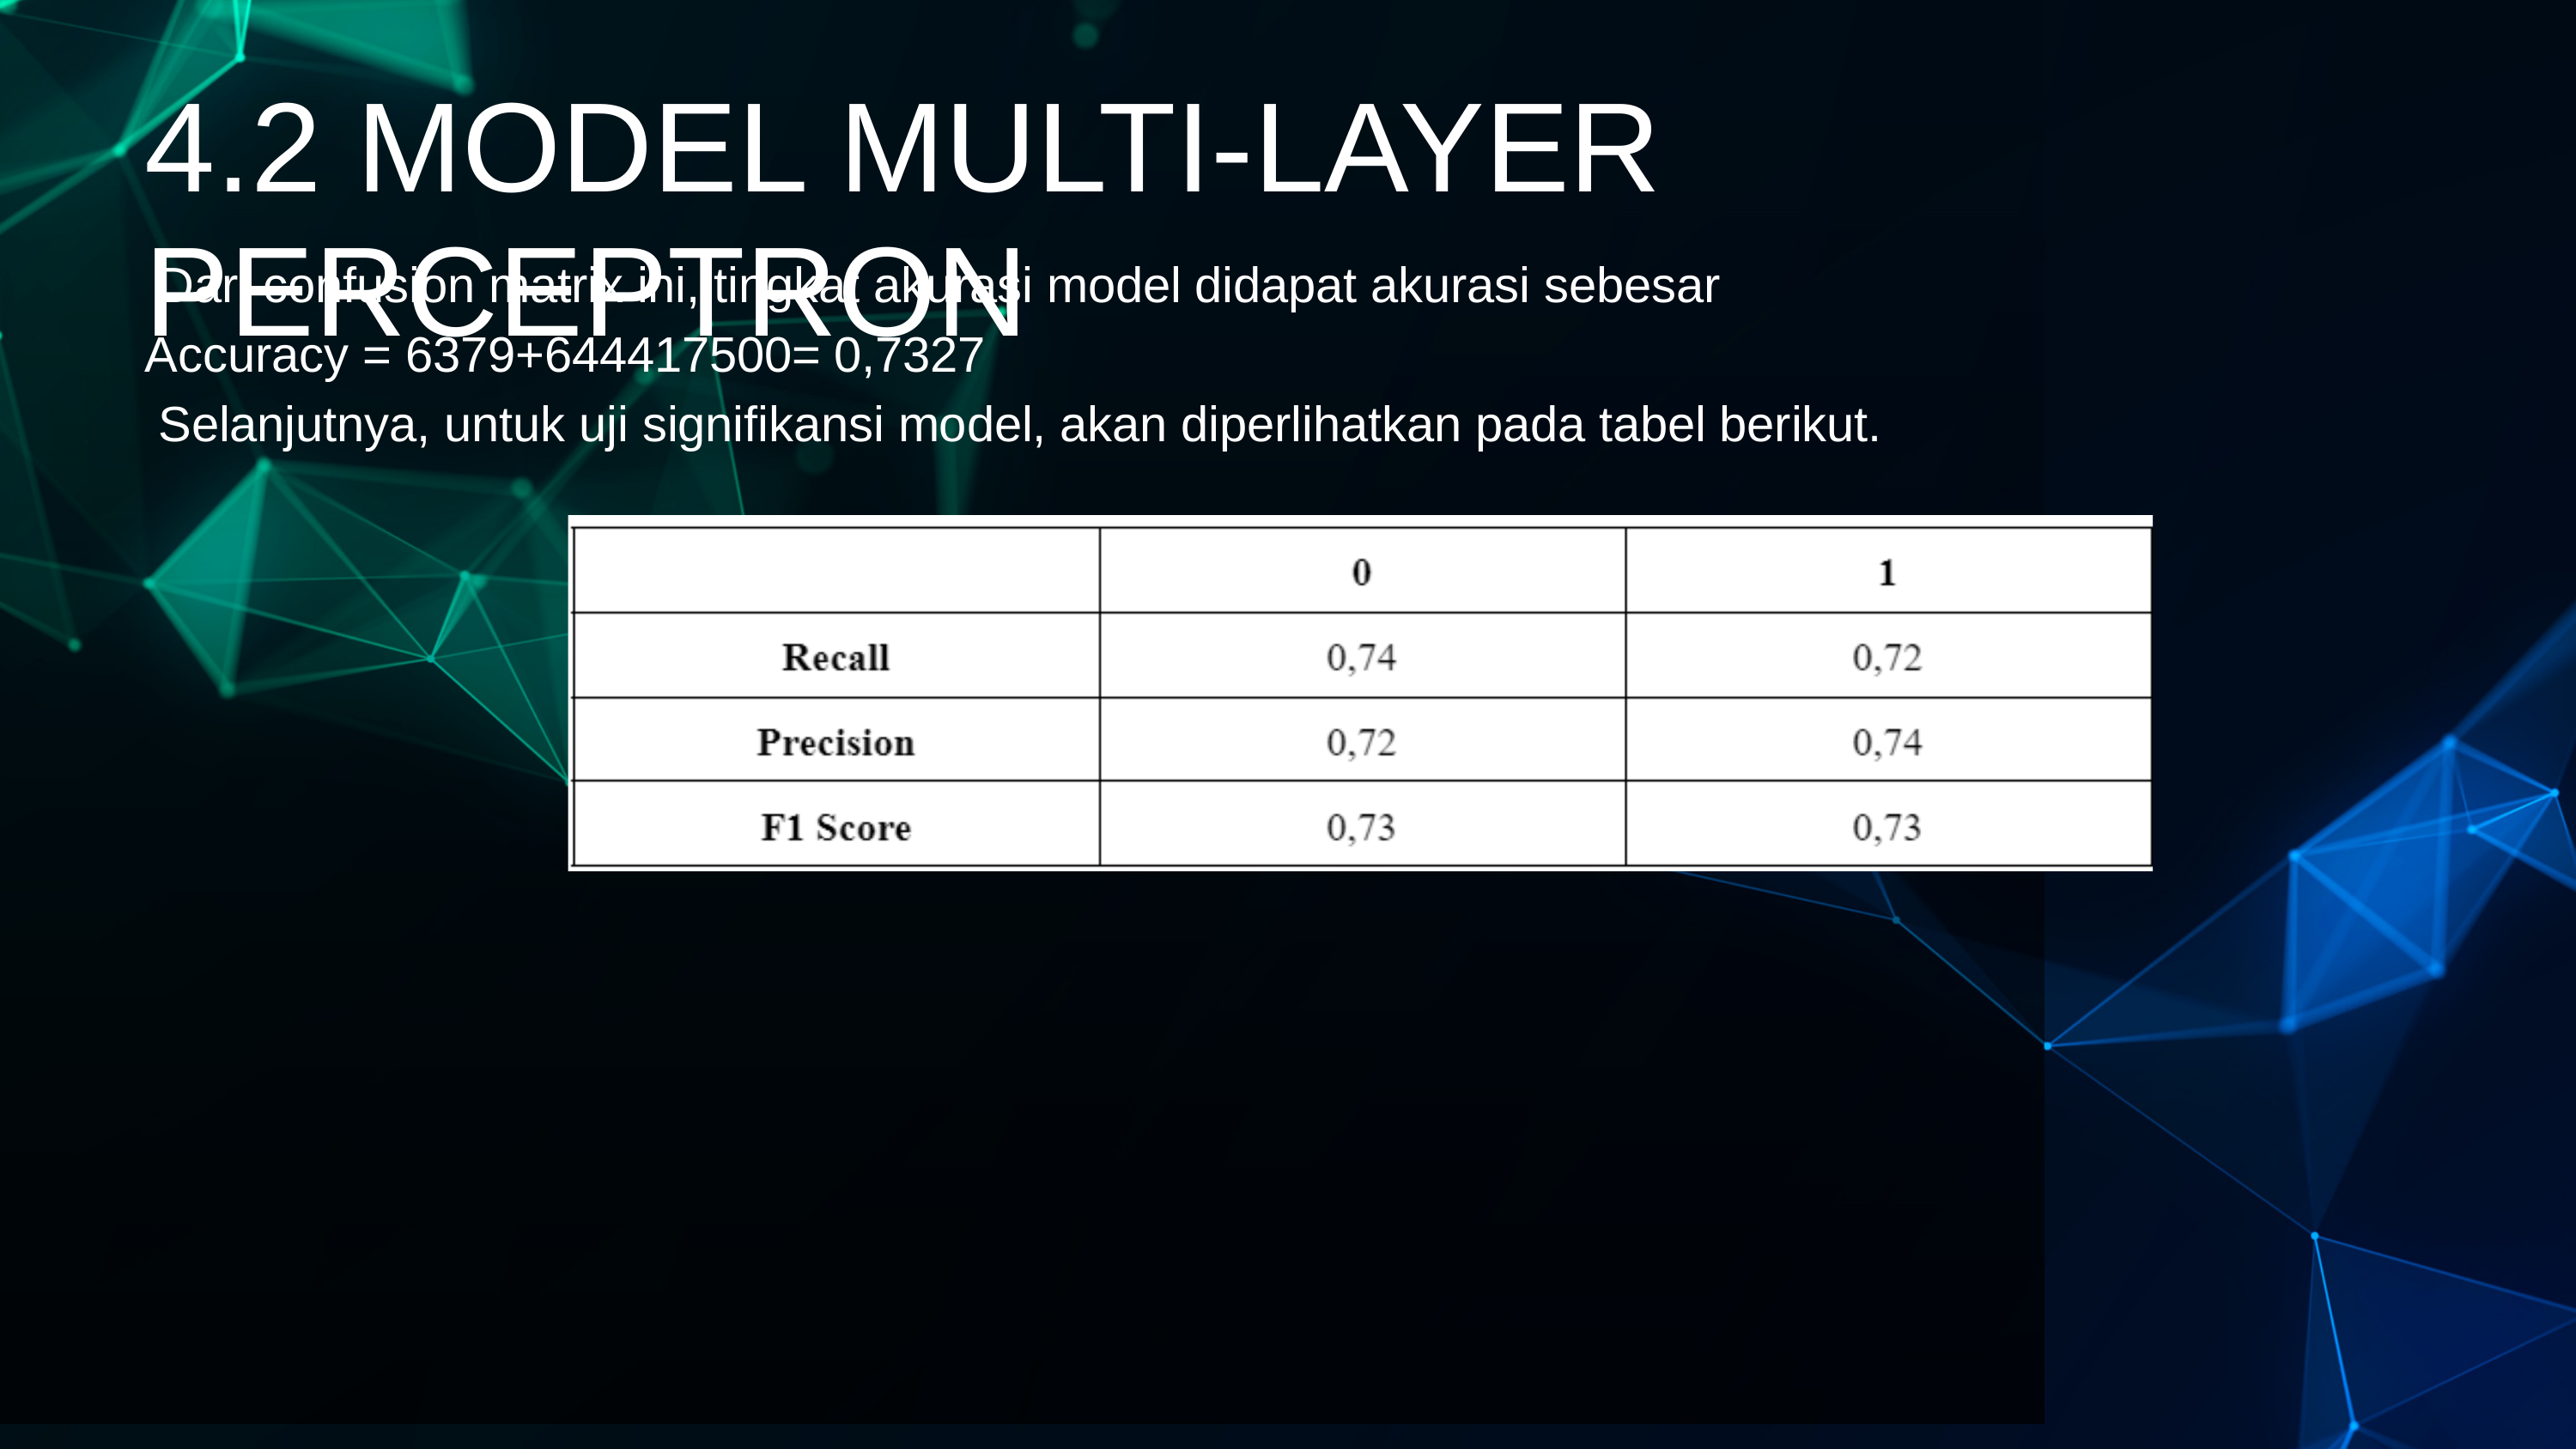

4.2 MODEL MULTI-LAYER PERCEPTRON
 Dari confusion matrix ini, tingkat akurasi model didapat akurasi sebesar
Accuracy = 6379+644417500= 0,7327
 Selanjutnya, untuk uji signifikansi model, akan diperlihatkan pada tabel berikut.